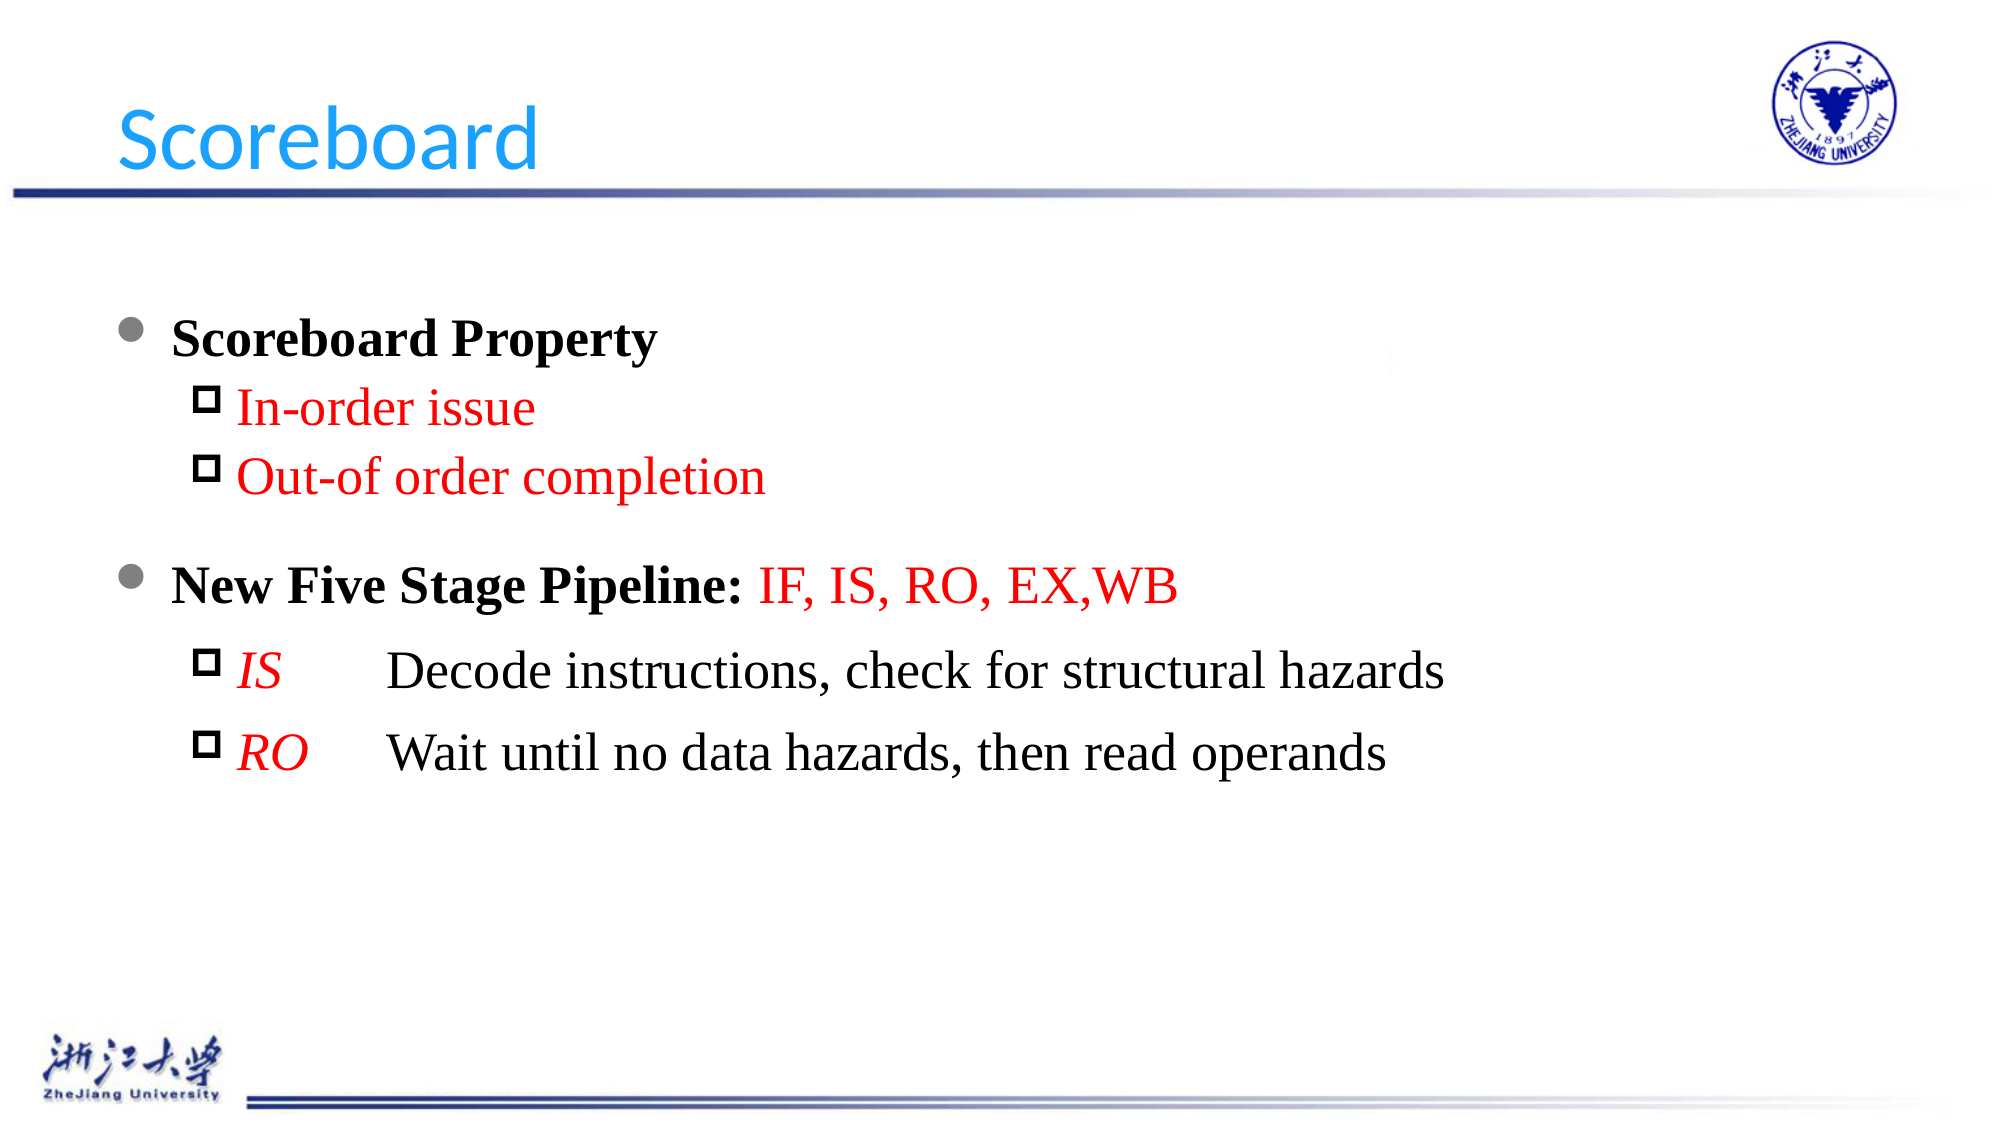

# Scoreboard
Scoreboard Property
In-order issue
Out-of order completion
New Five Stage Pipeline: IF, IS, RO, EX,WB
IS	Decode instructions, check for structural hazards
RO	Wait until no data hazards, then read operands